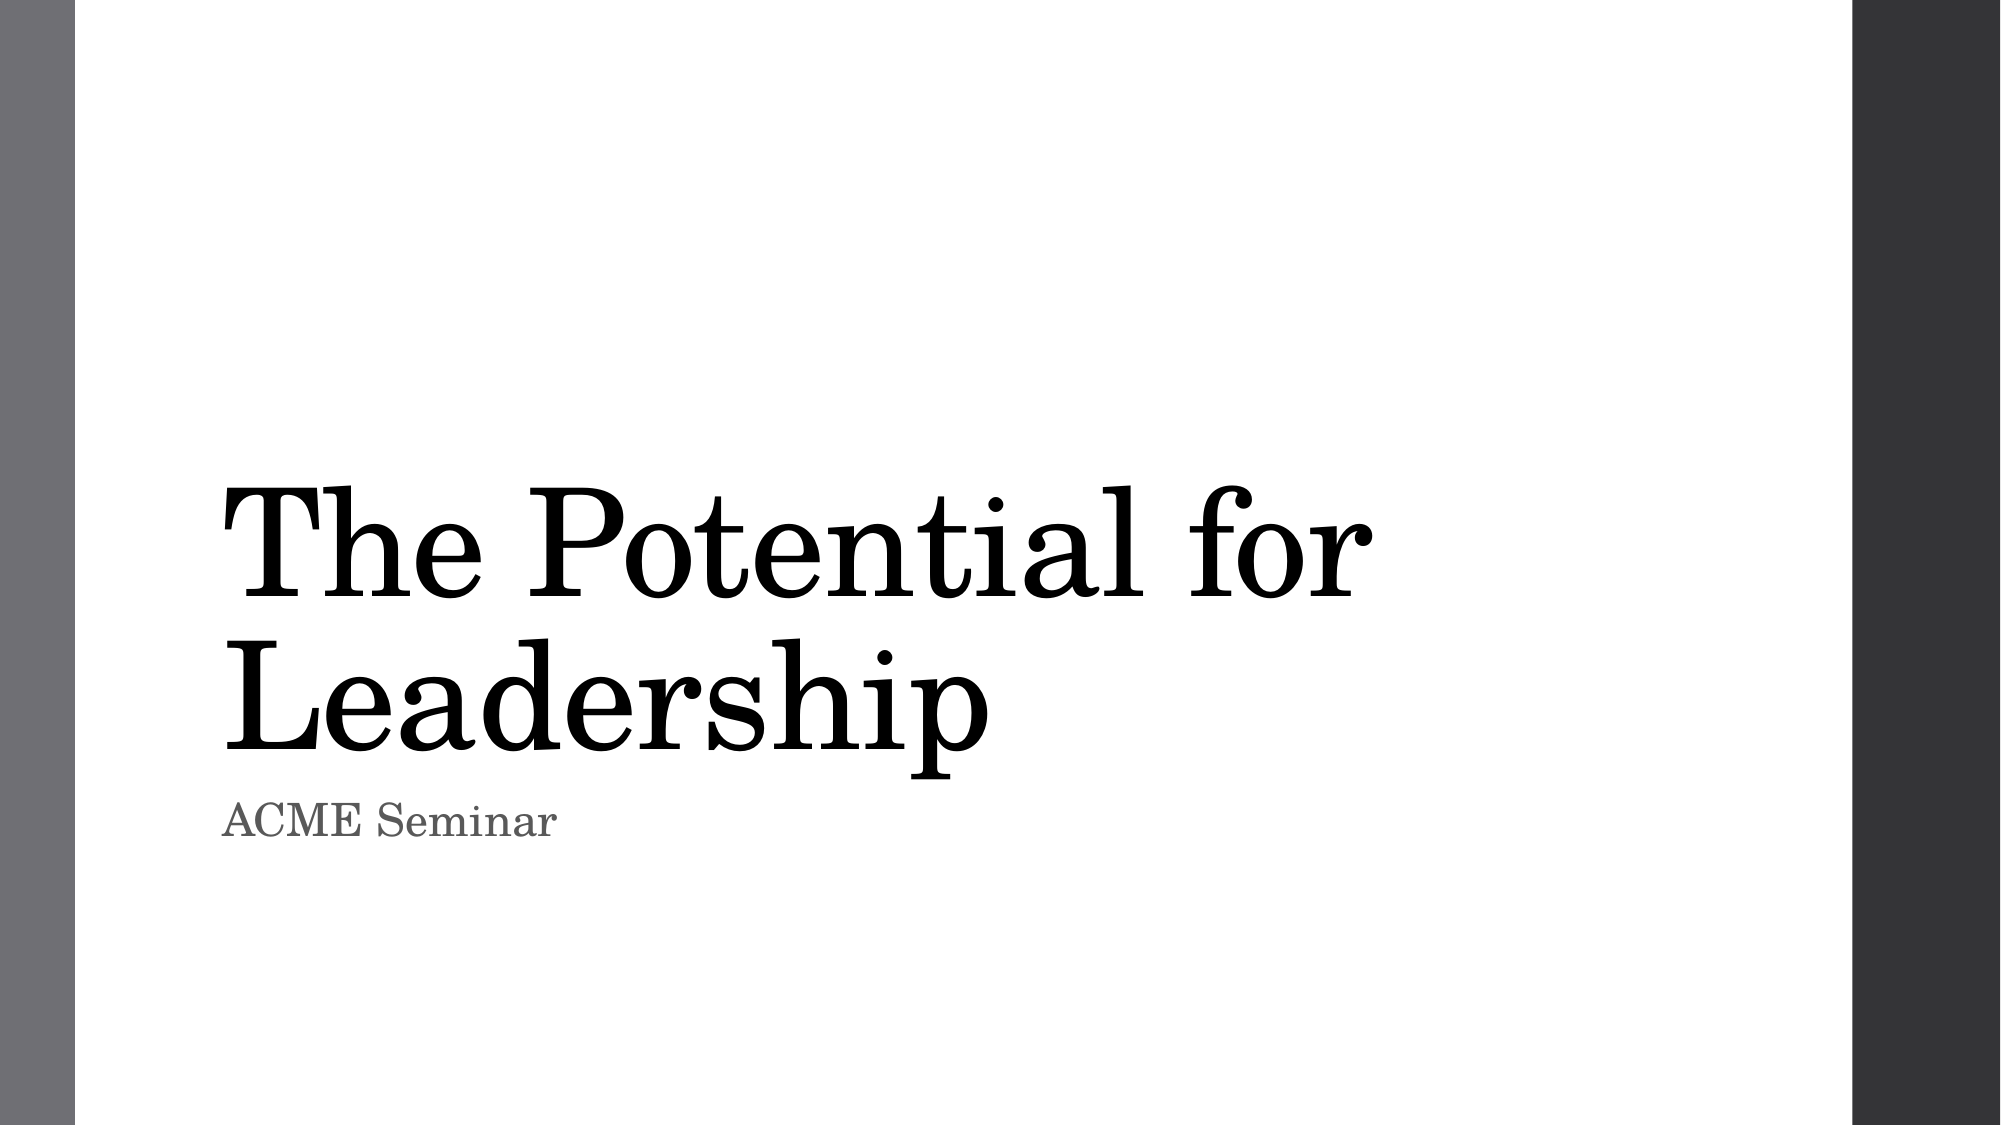

# The Potential for Leadership
ACME Seminar